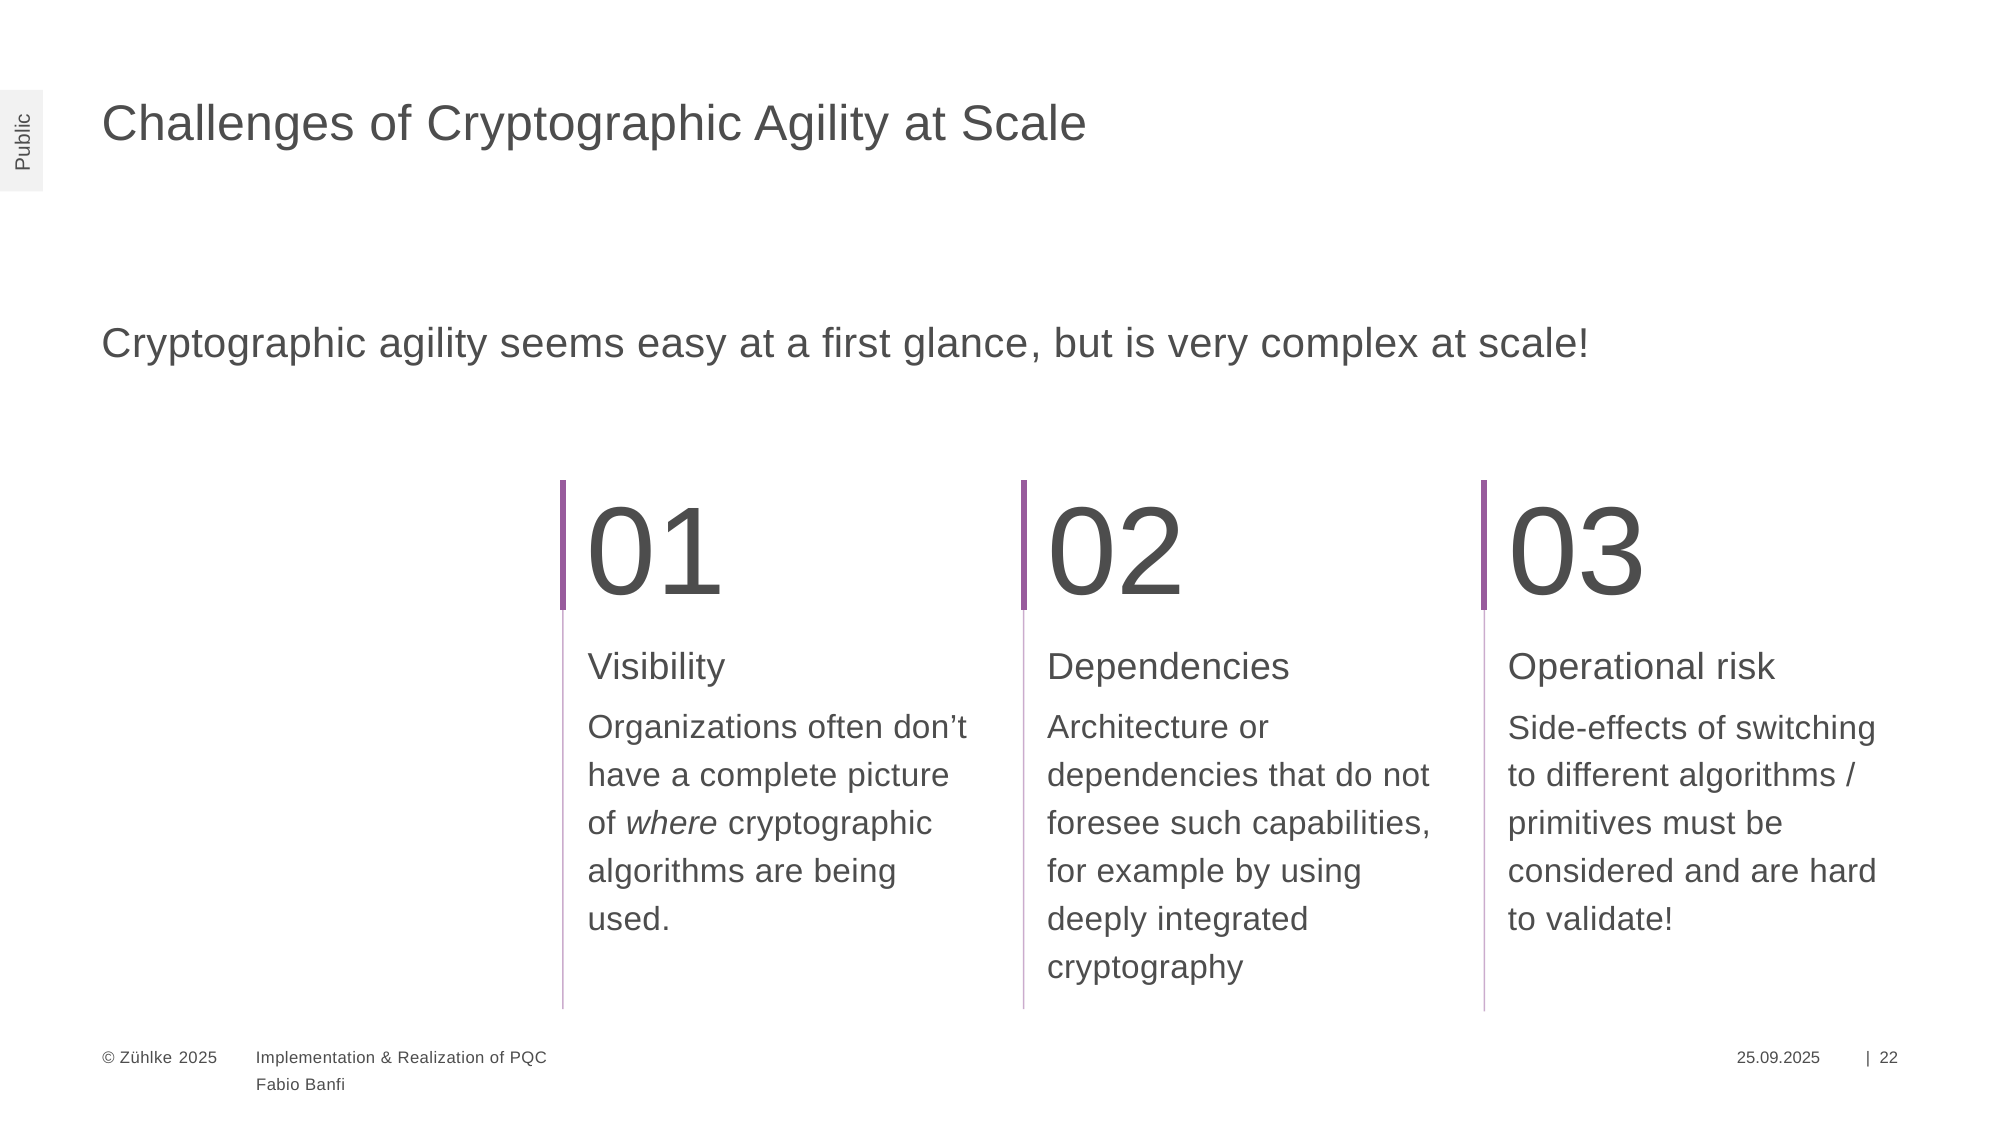

# Challenges of Cryptographic Agility at Scale

Cryptographic agility seems easy at a first glance, but is very complex at scale!
01
03
02
Visibility
Organizations often don’t have a complete picture of where cryptographic algorithms are being used.
Dependencies
Architecture or dependencies that do not foresee such capabilities, for example by using deeply integrated cryptography
Operational risk
Side-effects of switching to different algorithms / primitives must be considered and are hard to validate!
Implementation & Realization of PQC
25.09.2025
|  22